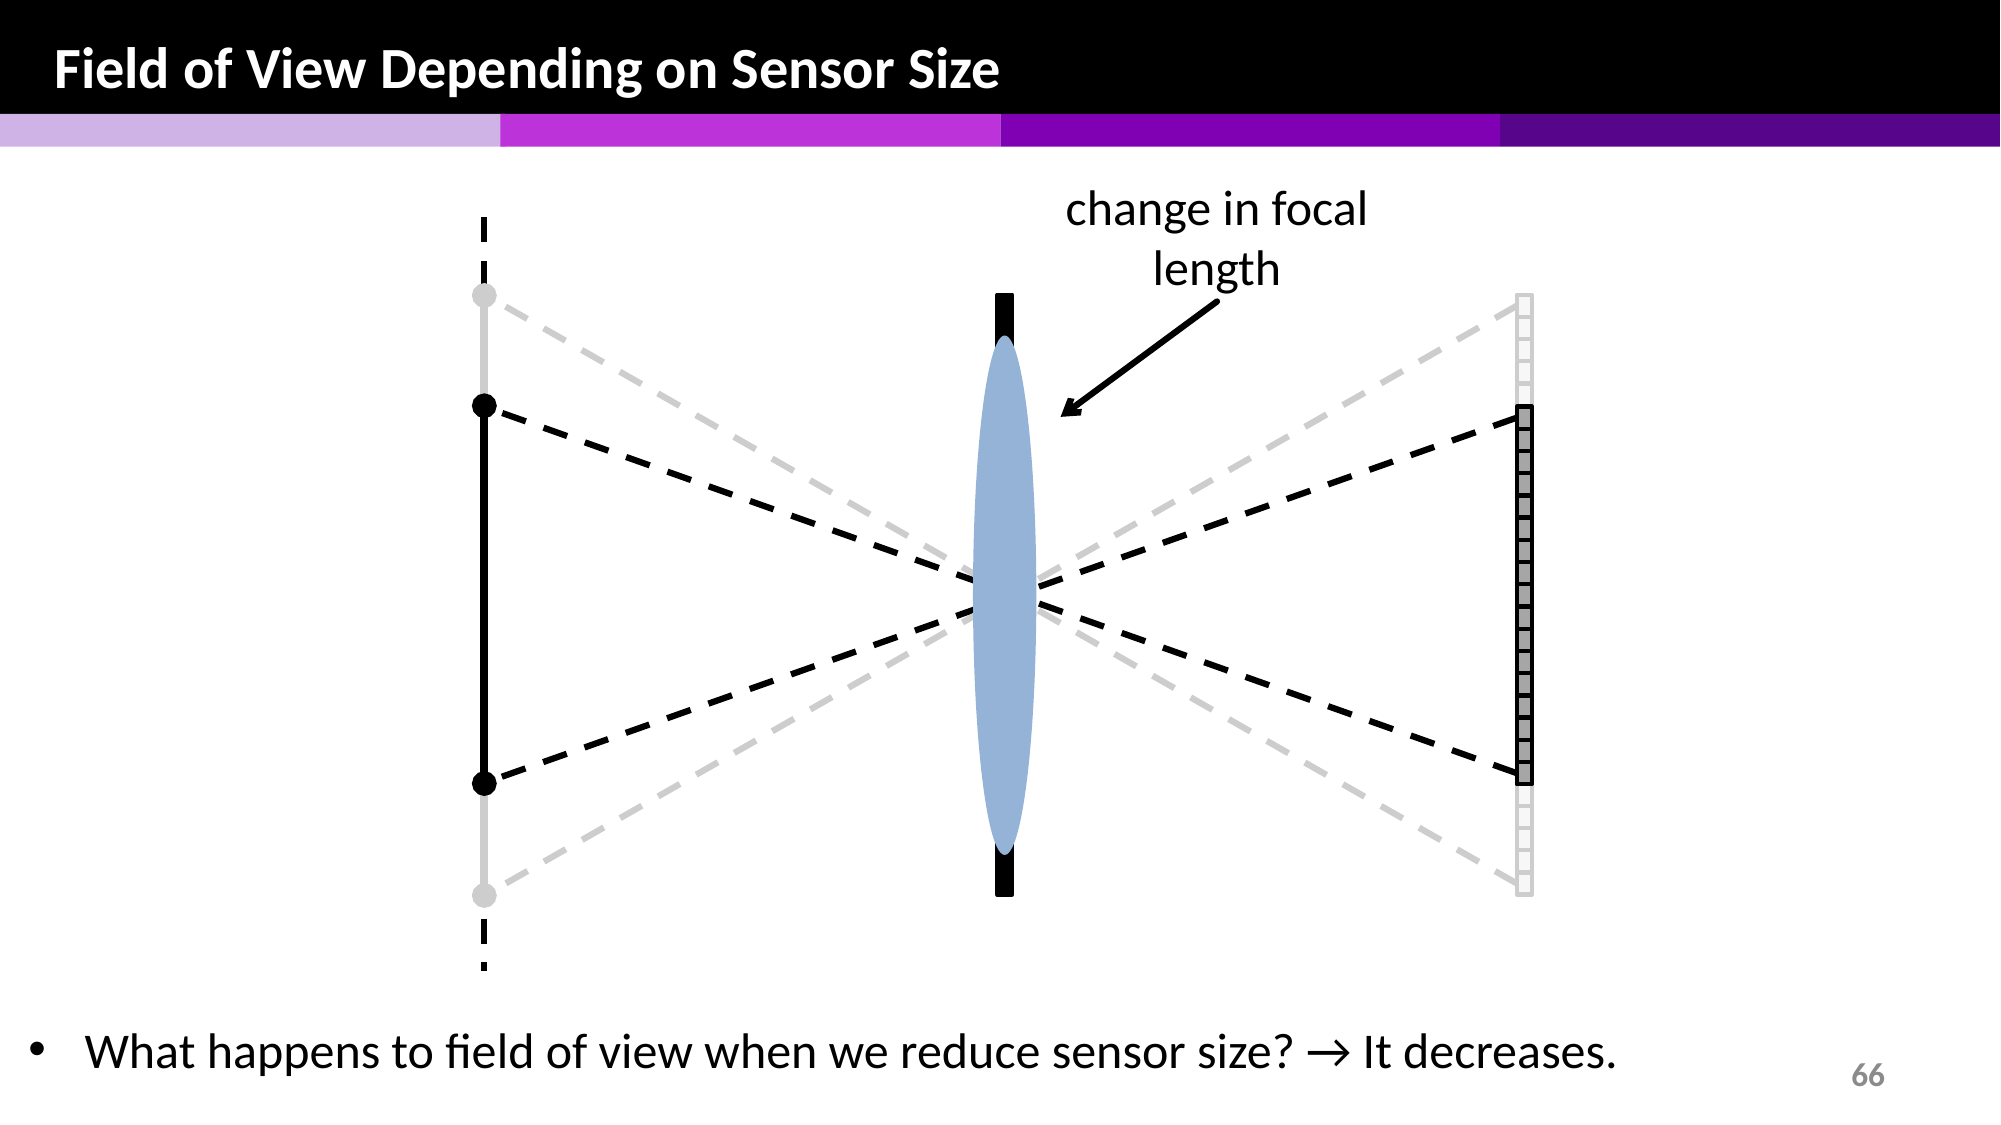

Field of View Depending on Sensor Size
change in focal length

What happens to field of view when we reduce sensor size? → It decreases.